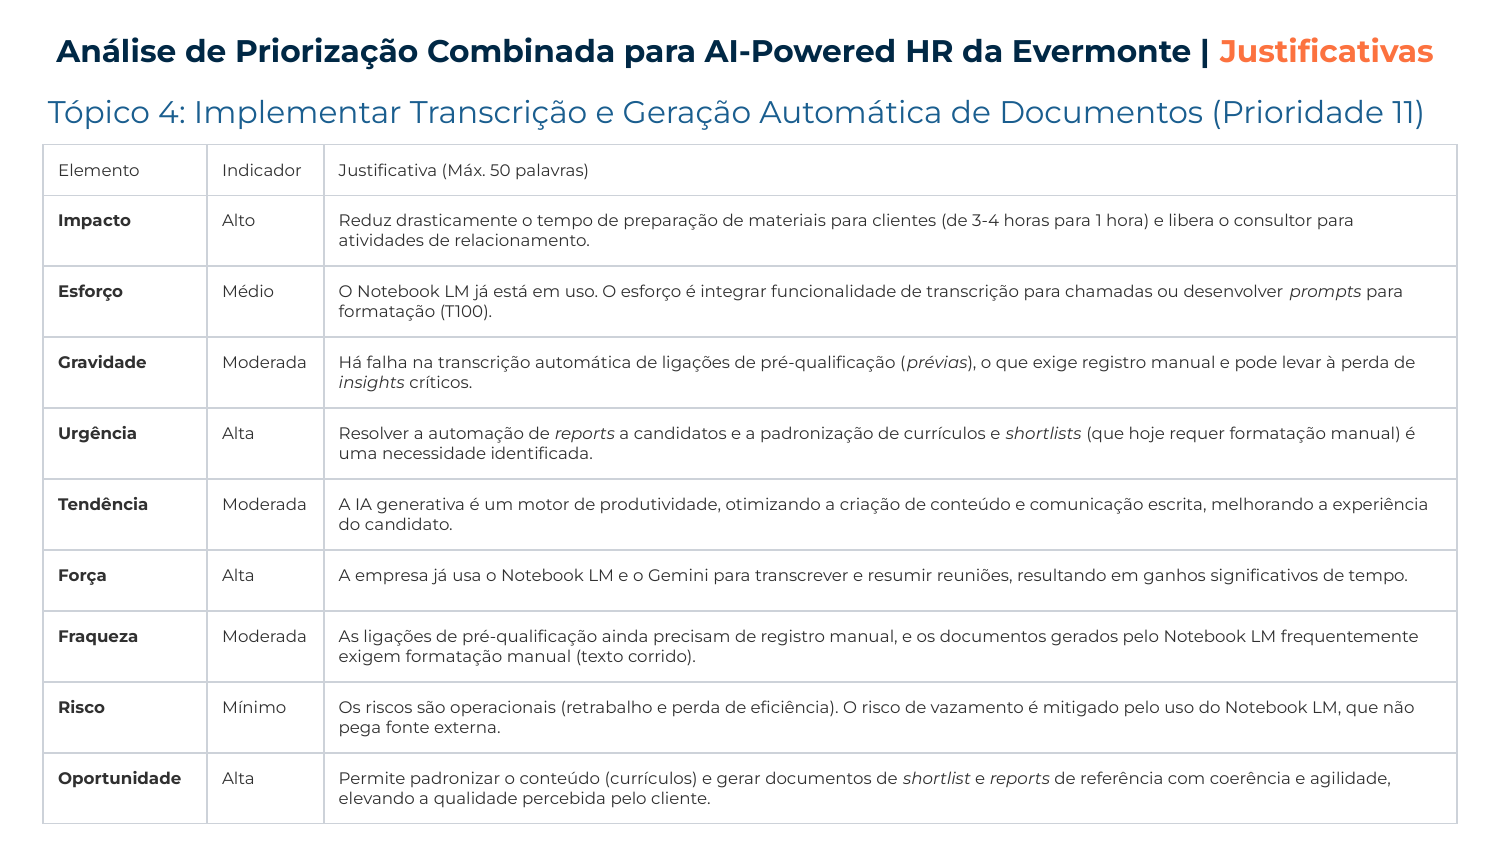

Análise de Priorização Combinada para AI-Powered HR da Evermonte | Justificativas

Tópico 4: Implementar Transcrição e Geração Automática de Documentos (Prioridade 11)
| Elemento | Indicador | Justificativa (Máx. 50 palavras) |
| --- | --- | --- |
| Impacto | Alto | Reduz drasticamente o tempo de preparação de materiais para clientes (de 3-4 horas para 1 hora) e libera o consultor para atividades de relacionamento. |
| Esforço | Médio | O Notebook LM já está em uso. O esforço é integrar funcionalidade de transcrição para chamadas ou desenvolver prompts para formatação (T100). |
| Gravidade | Moderada | Há falha na transcrição automática de ligações de pré-qualificação (prévias), o que exige registro manual e pode levar à perda de insights críticos. |
| Urgência | Alta | Resolver a automação de reports a candidatos e a padronização de currículos e shortlists (que hoje requer formatação manual) é uma necessidade identificada. |
| Tendência | Moderada | A IA generativa é um motor de produtividade, otimizando a criação de conteúdo e comunicação escrita, melhorando a experiência do candidato. |
| Força | Alta | A empresa já usa o Notebook LM e o Gemini para transcrever e resumir reuniões, resultando em ganhos significativos de tempo. |
| Fraqueza | Moderada | As ligações de pré-qualificação ainda precisam de registro manual, e os documentos gerados pelo Notebook LM frequentemente exigem formatação manual (texto corrido). |
| Risco | Mínimo | Os riscos são operacionais (retrabalho e perda de eficiência). O risco de vazamento é mitigado pelo uso do Notebook LM, que não pega fonte externa. |
| Oportunidade | Alta | Permite padronizar o conteúdo (currículos) e gerar documentos de shortlist e reports de referência com coerência e agilidade, elevando a qualidade percebida pelo cliente. |